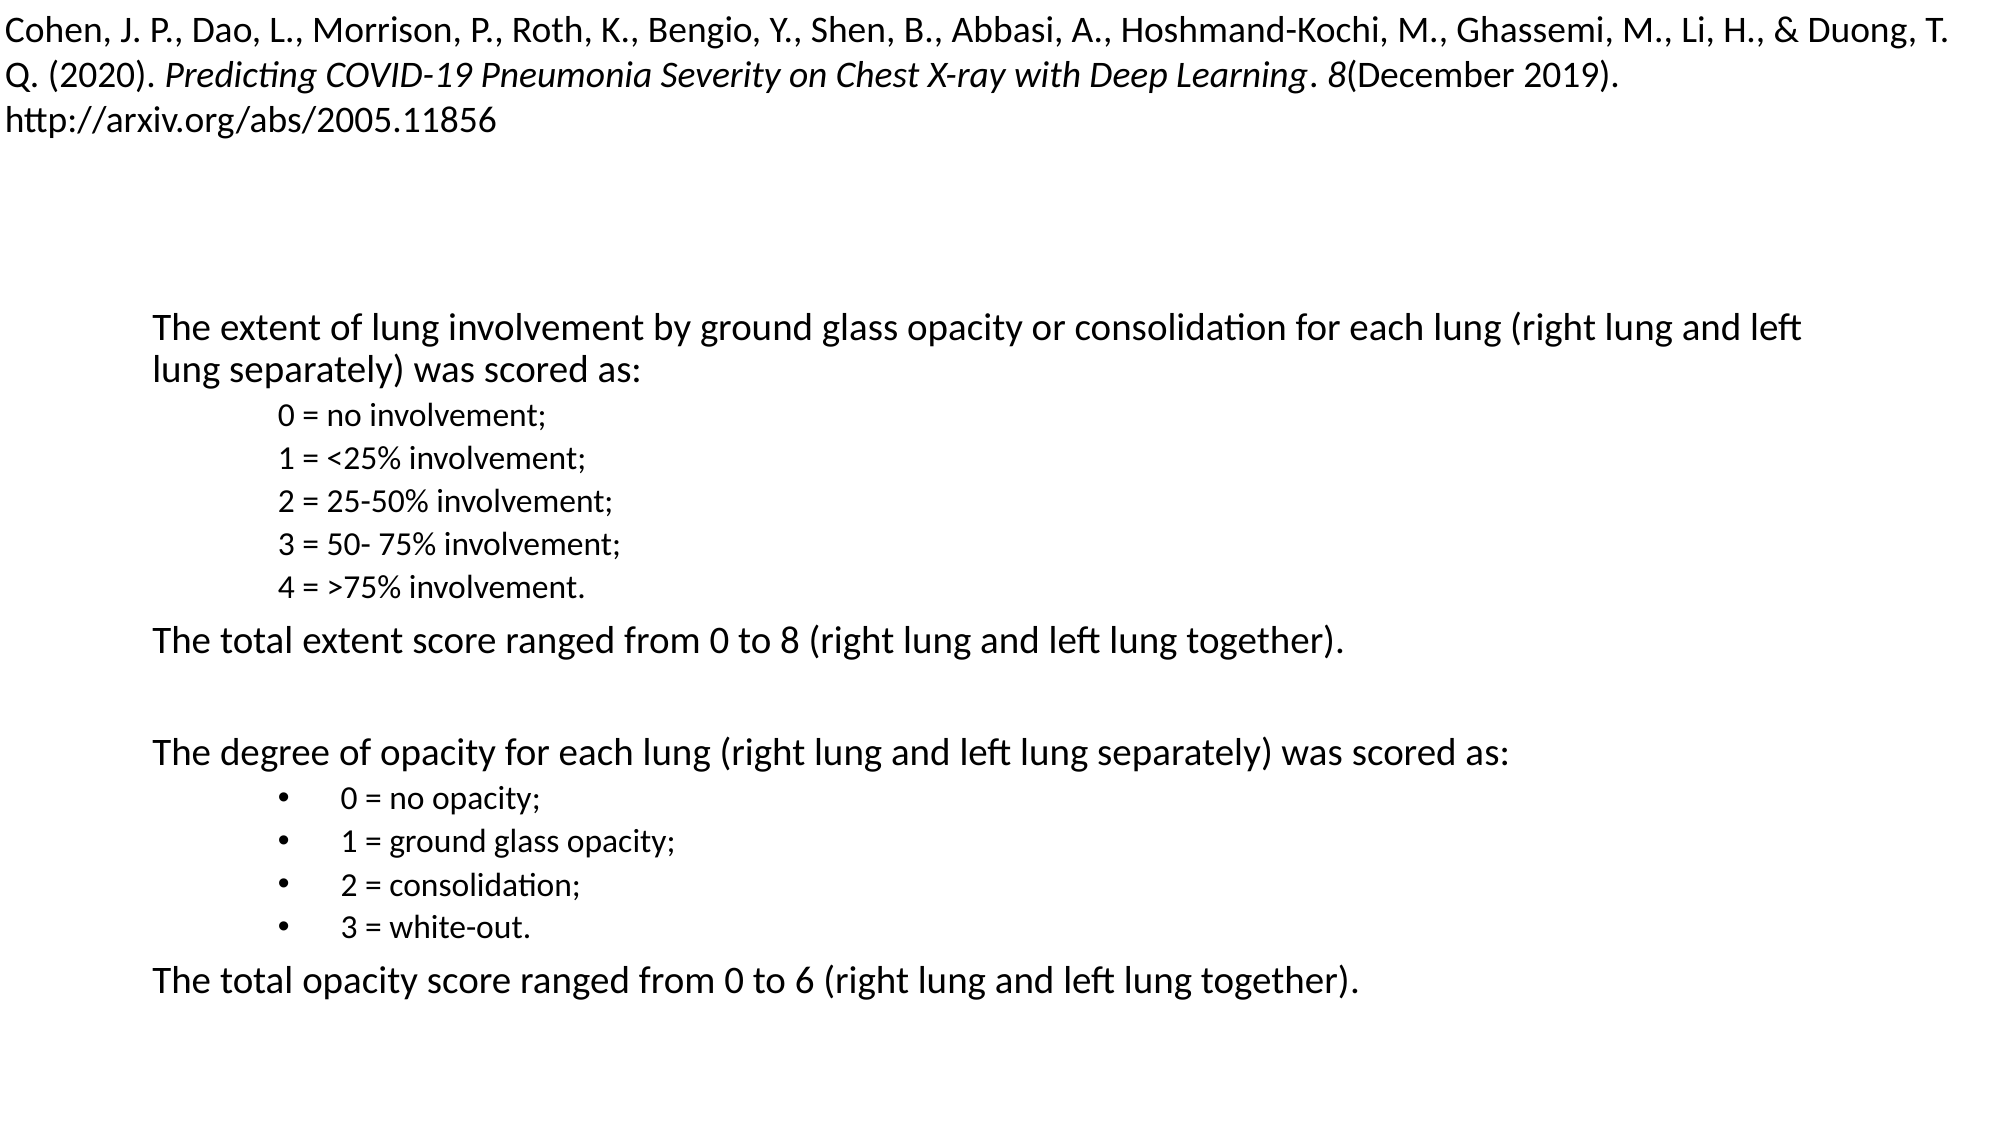

Cohen, J. P., Dao, L., Morrison, P., Roth, K., Bengio, Y., Shen, B., Abbasi, A., Hoshmand-Kochi, M., Ghassemi, M., Li, H., & Duong, T. Q. (2020). Predicting COVID-19 Pneumonia Severity on Chest X-ray with Deep Learning. 8(December 2019). http://arxiv.org/abs/2005.11856
The extent of lung involvement by ground glass opacity or consolidation for each lung (right lung and left lung separately) was scored as:
0 = no involvement;
1 = <25% involvement;
2 = 25-50% involvement;
3 = 50- 75% involvement;
4 = >75% involvement.
The total extent score ranged from 0 to 8 (right lung and left lung together).

The degree of opacity for each lung (right lung and left lung separately) was scored as:
0 = no opacity;
1 = ground glass opacity;
2 = consolidation;
3 = white-out.
The total opacity score ranged from 0 to 6 (right lung and left lung together).